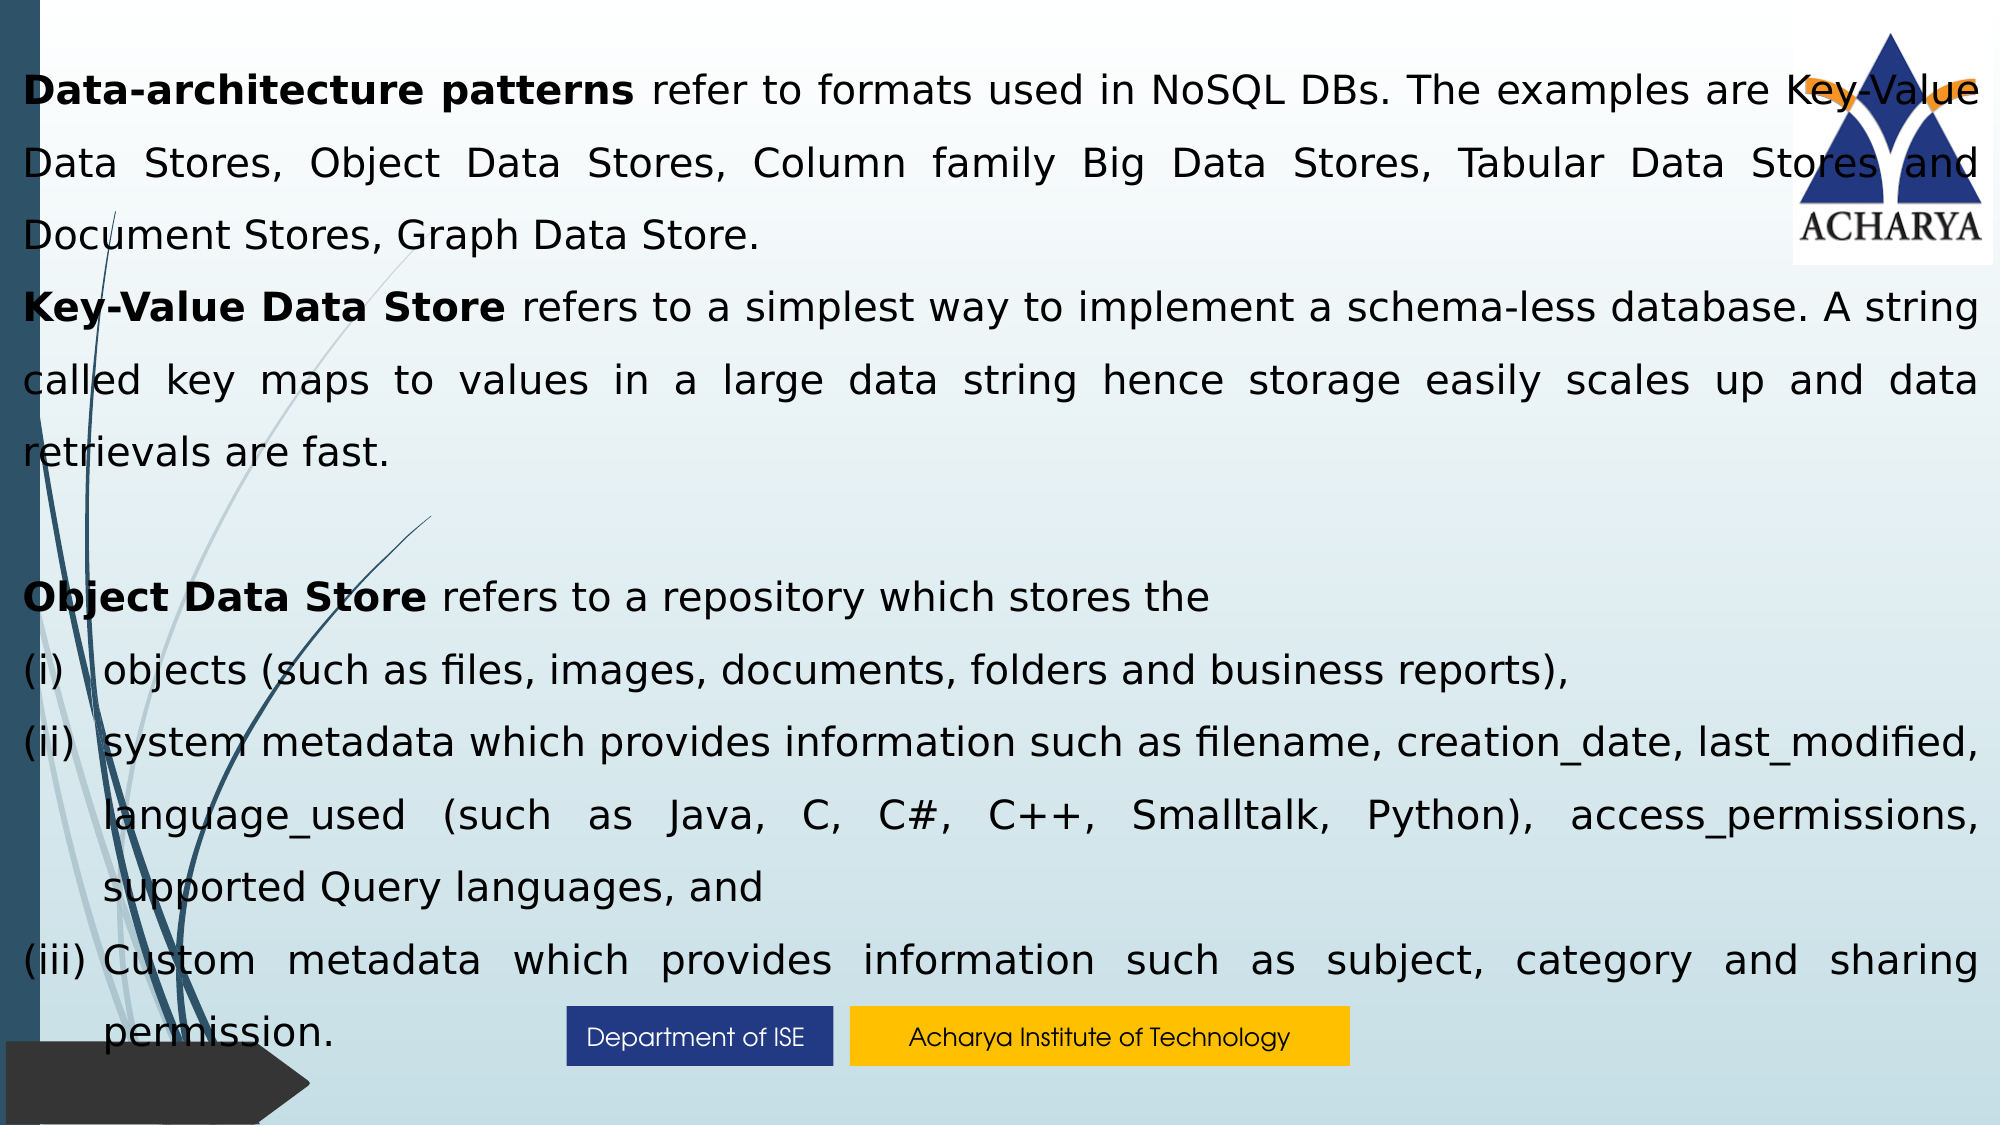

Data-architecture patterns refer to formats used in NoSQL DBs. The examples are Key-Value Data Stores, Object Data Stores, Column family Big Data Stores, Tabular Data Stores and Document Stores, Graph Data Store.
Key-Value Data Store refers to a simplest way to implement a schema-less database. A string called key maps to values in a large data string hence storage easily scales up and data retrievals are fast.

Object Data Store refers to a repository which stores the
objects (such as files, images, documents, folders and business reports),
system metadata which provides information such as filename, creation_date, last_modified, language_used (such as Java, C, C#, C++, Smalltalk, Python), access_permissions, supported Query languages, and
Custom metadata which provides information such as subject, category and sharing permission.